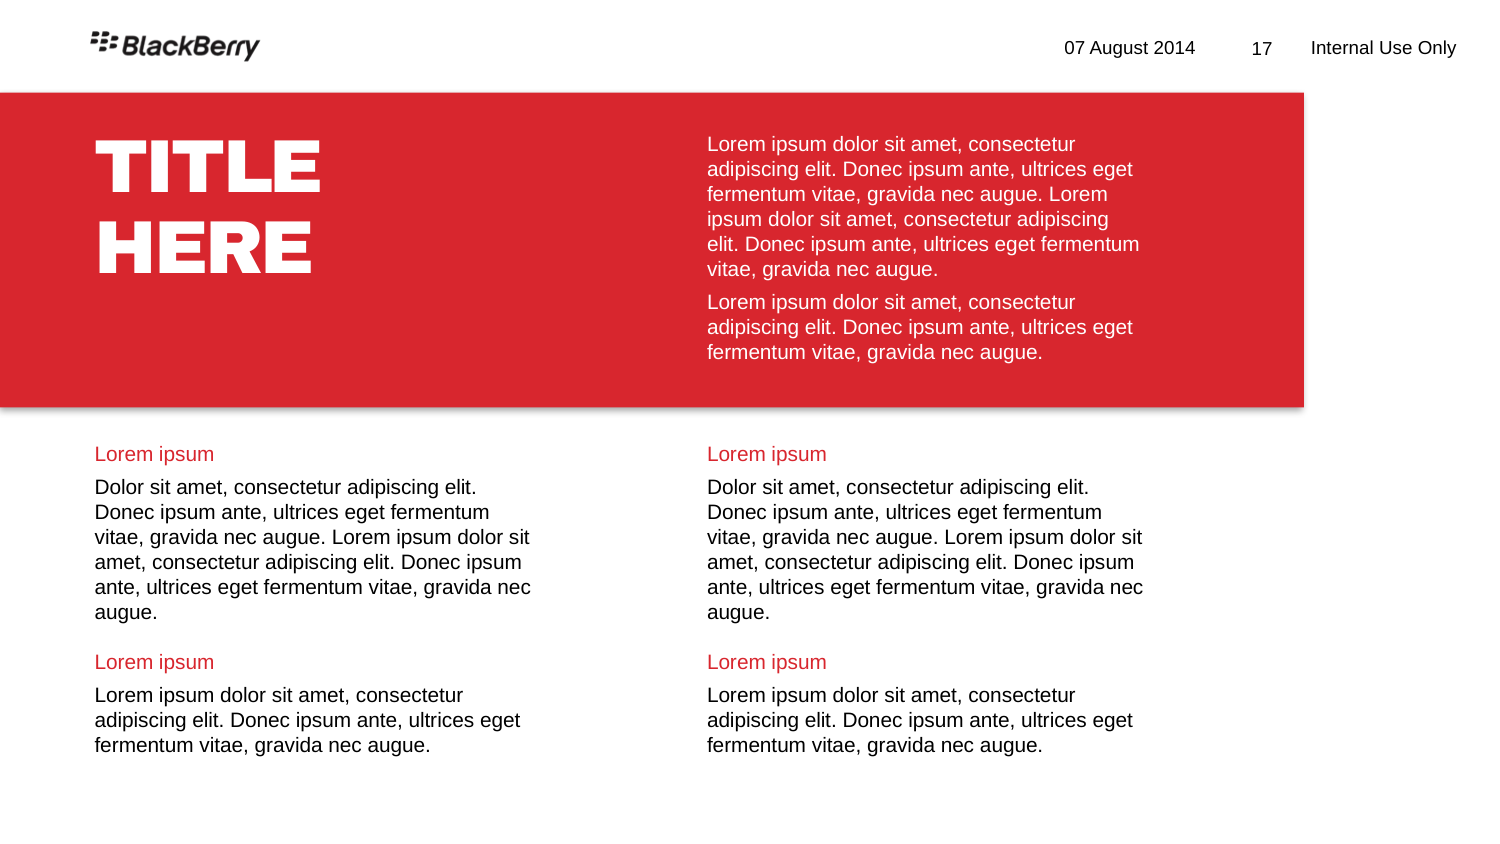

Lorem ipsum dolor sit amet, consectetur adipiscing elit. Donec ipsum ante, ultrices eget fermentum vitae, gravida nec augue. Lorem ipsum dolor sit amet, consectetur adipiscing elit. Donec ipsum ante, ultrices eget fermentum vitae, gravida nec augue.
Lorem ipsum dolor sit amet, consectetur adipiscing elit. Donec ipsum ante, ultrices eget fermentum vitae, gravida nec augue.

TITLE
HERE
Lorem ipsum
Dolor sit amet, consectetur adipiscing elit. Donec ipsum ante, ultrices eget fermentum vitae, gravida nec augue. Lorem ipsum dolor sit amet, consectetur adipiscing elit. Donec ipsum ante, ultrices eget fermentum vitae, gravida nec augue.

Lorem ipsum
Lorem ipsum dolor sit amet, consectetur adipiscing elit. Donec ipsum ante, ultrices eget fermentum vitae, gravida nec augue.
Lorem ipsum
Dolor sit amet, consectetur adipiscing elit. Donec ipsum ante, ultrices eget fermentum vitae, gravida nec augue. Lorem ipsum dolor sit amet, consectetur adipiscing elit. Donec ipsum ante, ultrices eget fermentum vitae, gravida nec augue.

Lorem ipsum
Lorem ipsum dolor sit amet, consectetur adipiscing elit. Donec ipsum ante, ultrices eget fermentum vitae, gravida nec augue.